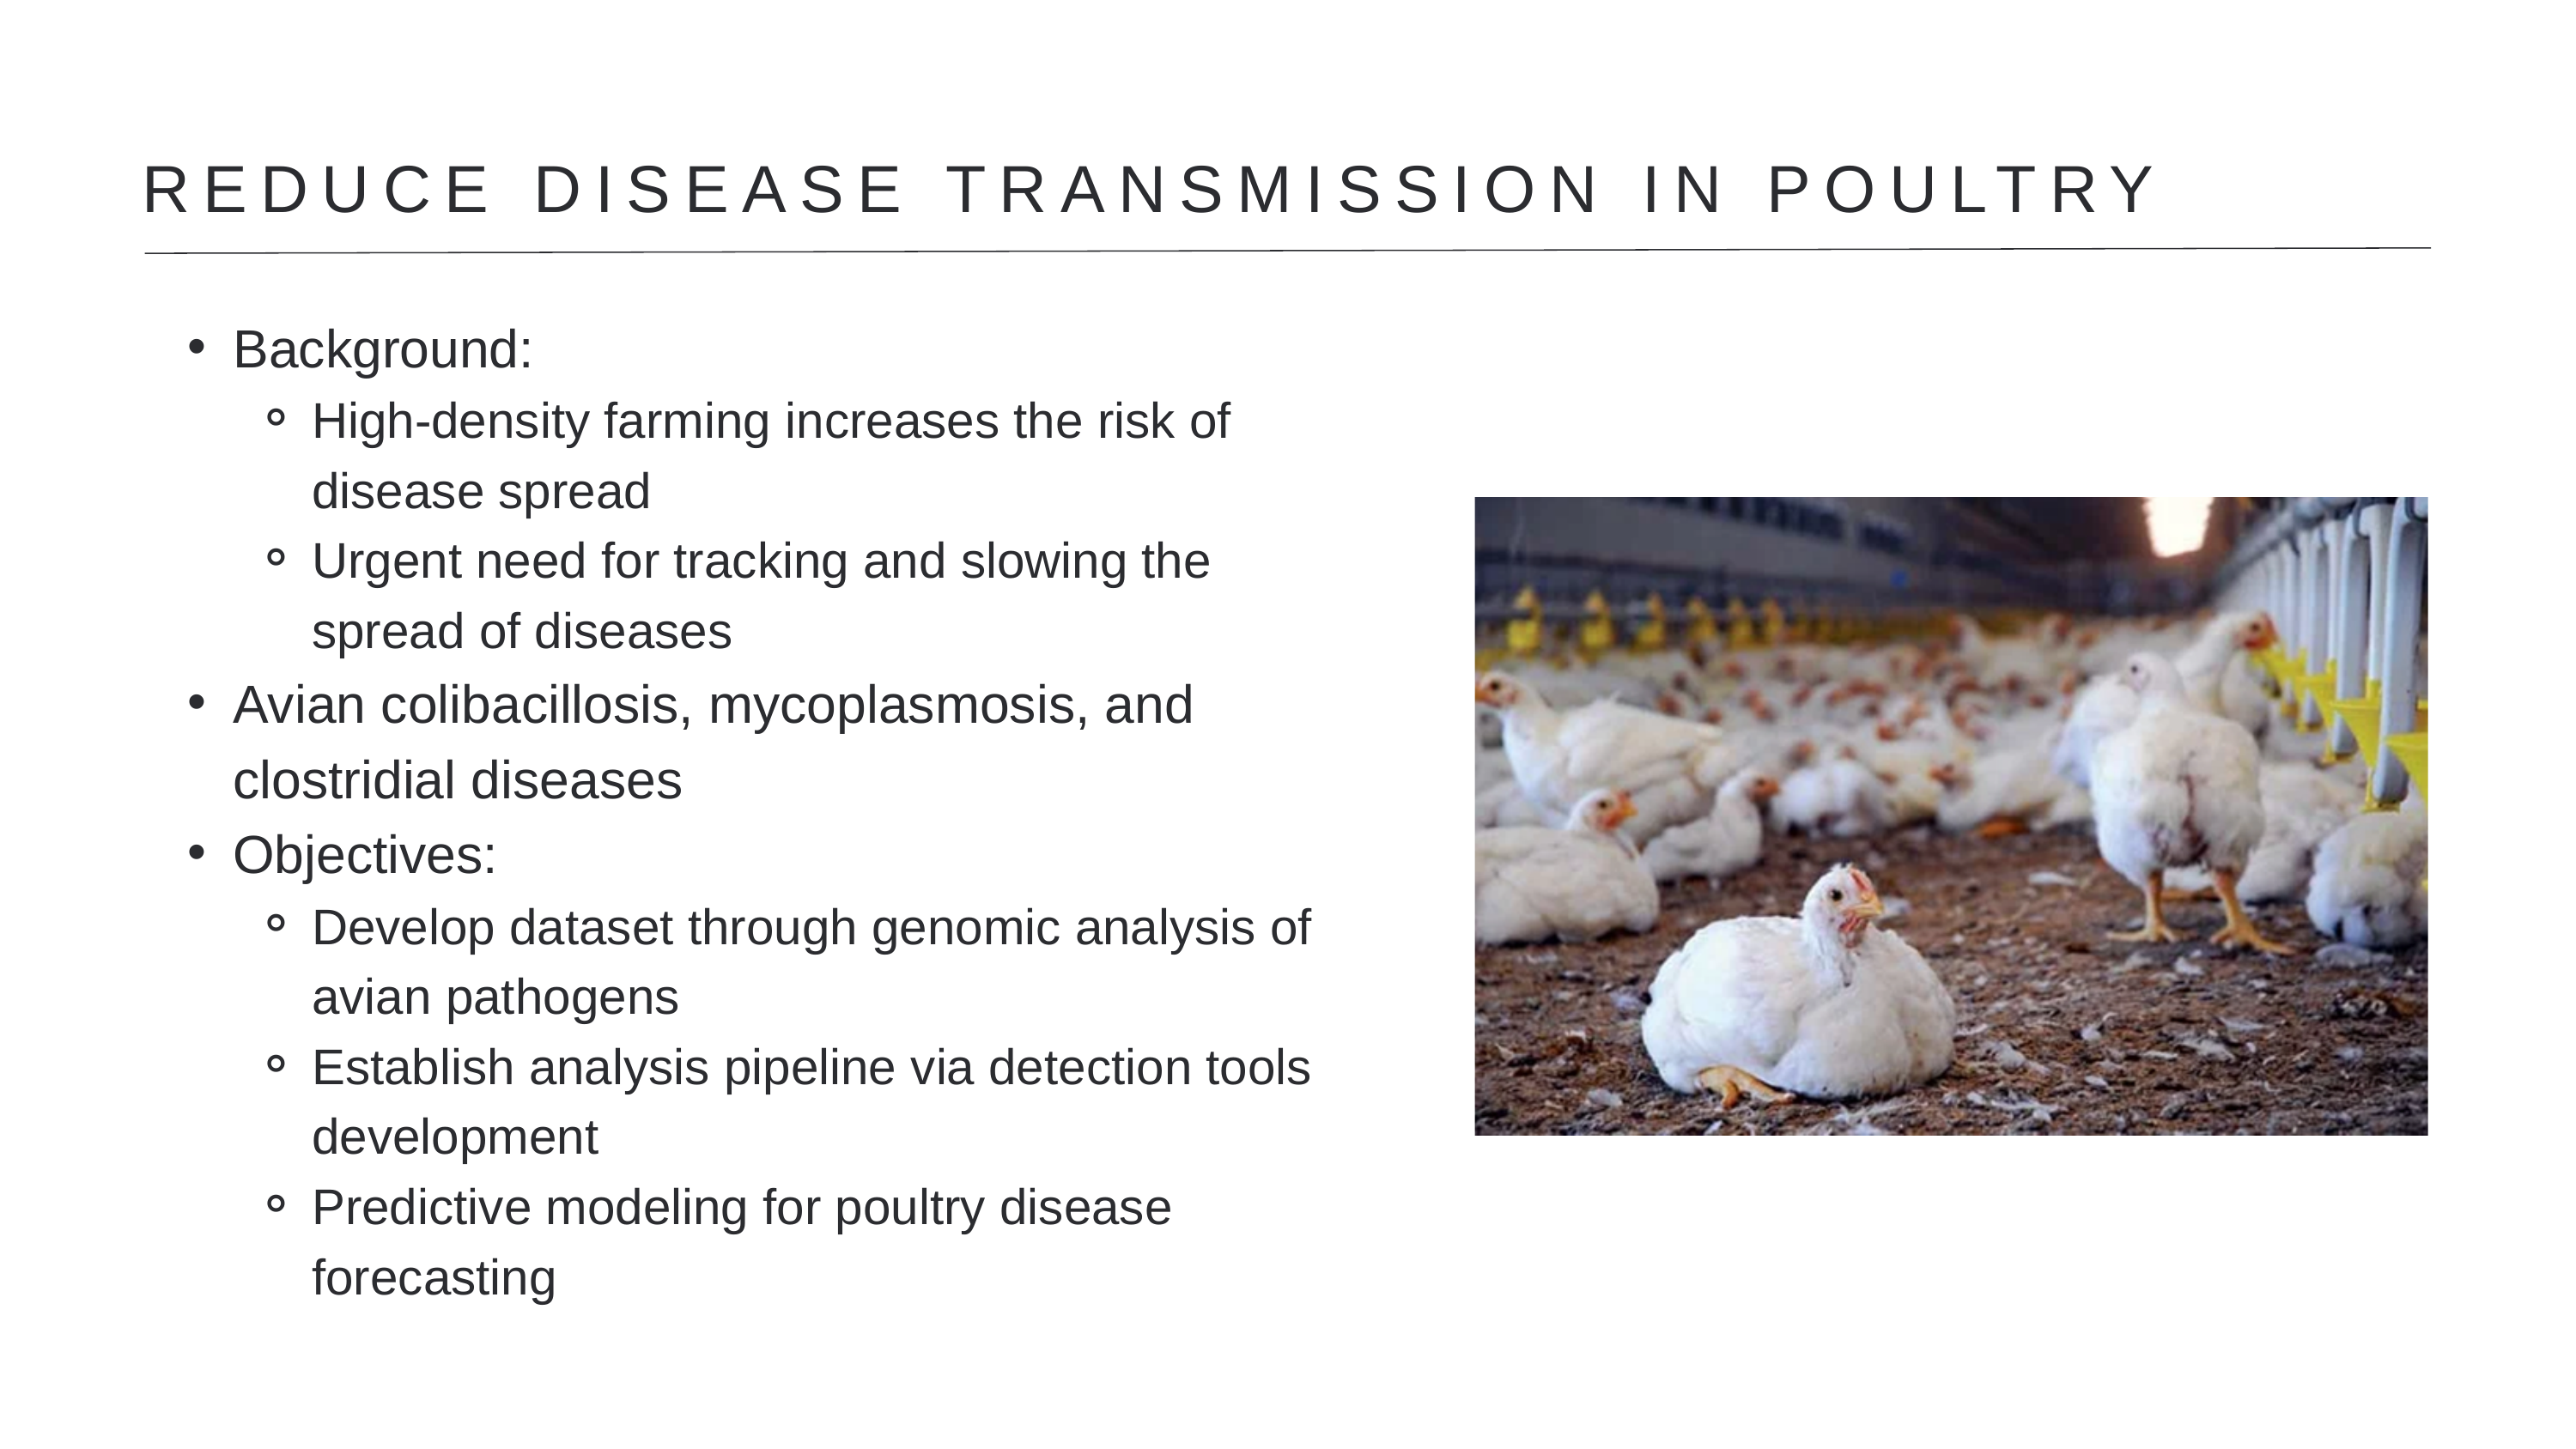

REDUCE DISEASE TRANSMISSION IN POULTRY

Background:
High-density farming increases the risk of disease spread
Urgent need for tracking and slowing the spread of diseases
Avian colibacillosis, mycoplasmosis, and clostridial diseases
Objectives:
Develop dataset through genomic analysis of avian pathogens
Establish analysis pipeline via detection tools development
Predictive modeling for poultry disease forecasting